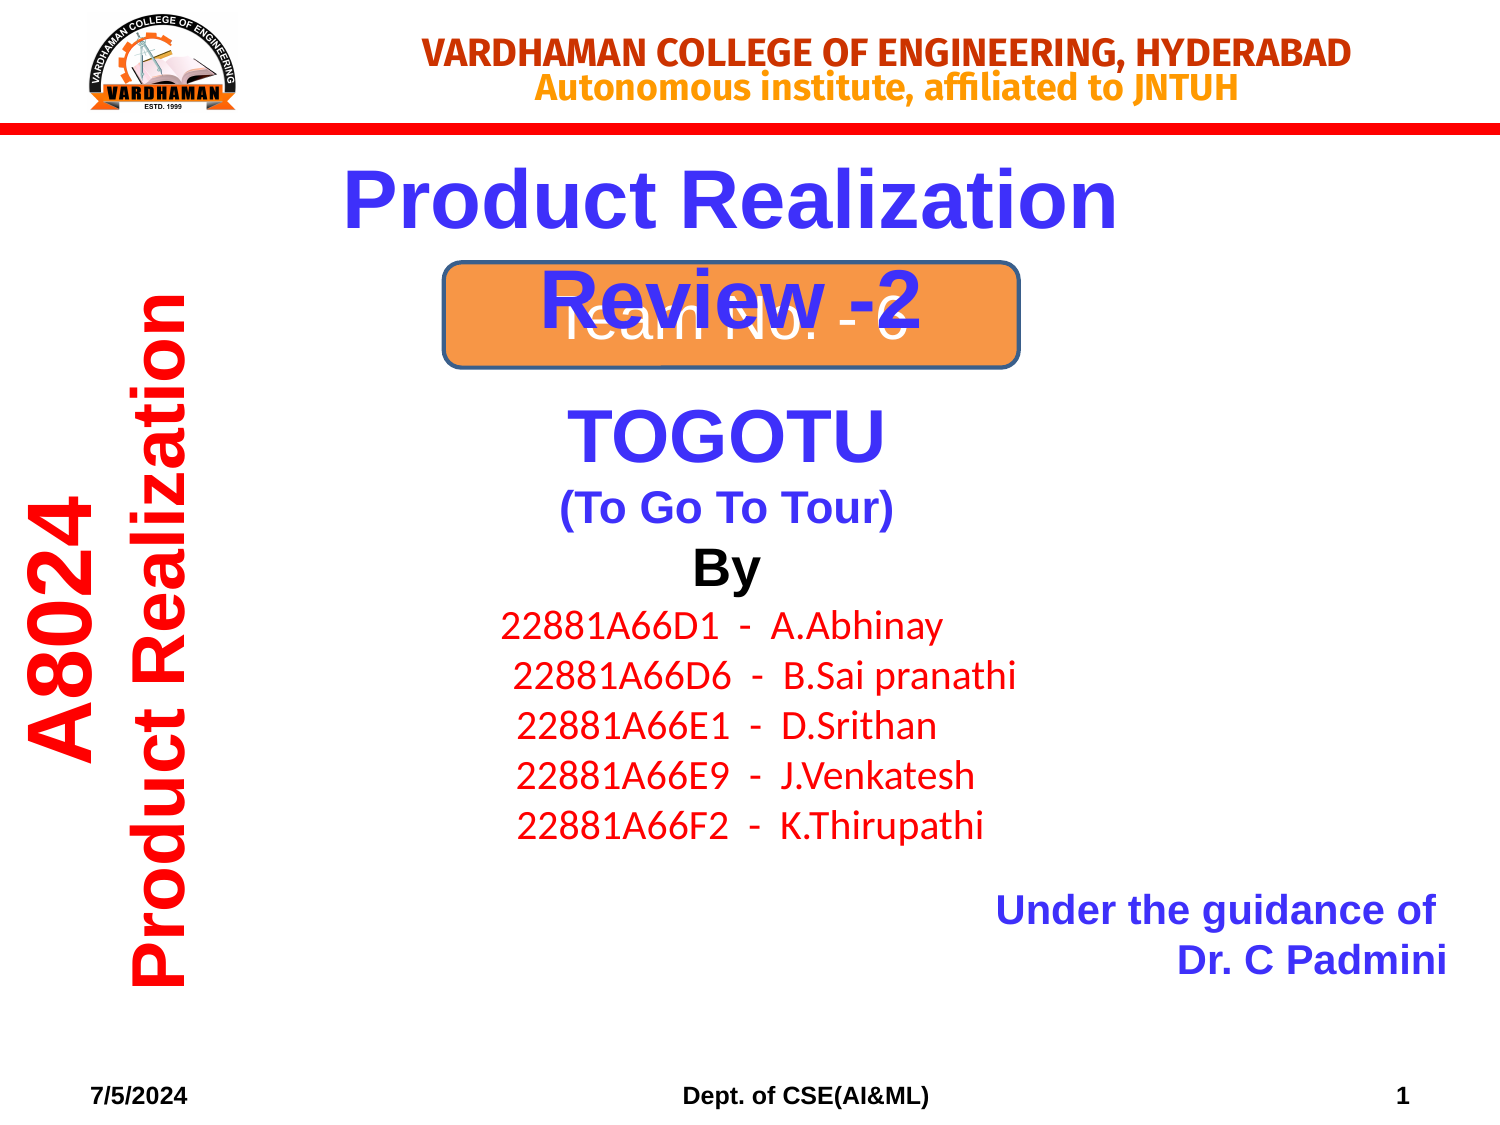

VARDHAMAN COLLEGE OF ENGINEERING, HYDERABAD
Autonomous institute, affiliated to JNTUH
Product Realization Review -2
Team No. - 6
TOGOTU
(To Go To Tour)
By
  22881A66D1  -  A.Abhinay
        22881A66D6  -  B.Sai pranathi
22881A66E1  -  D.Srithan
    22881A66E9  -  J.Venkatesh
     22881A66F2  -  K.Thirupathi
# A8024 Product Realization
Under the guidance of
Dr. C Padmini
Dept. of CSE(AI&ML)
7/5/2024
1